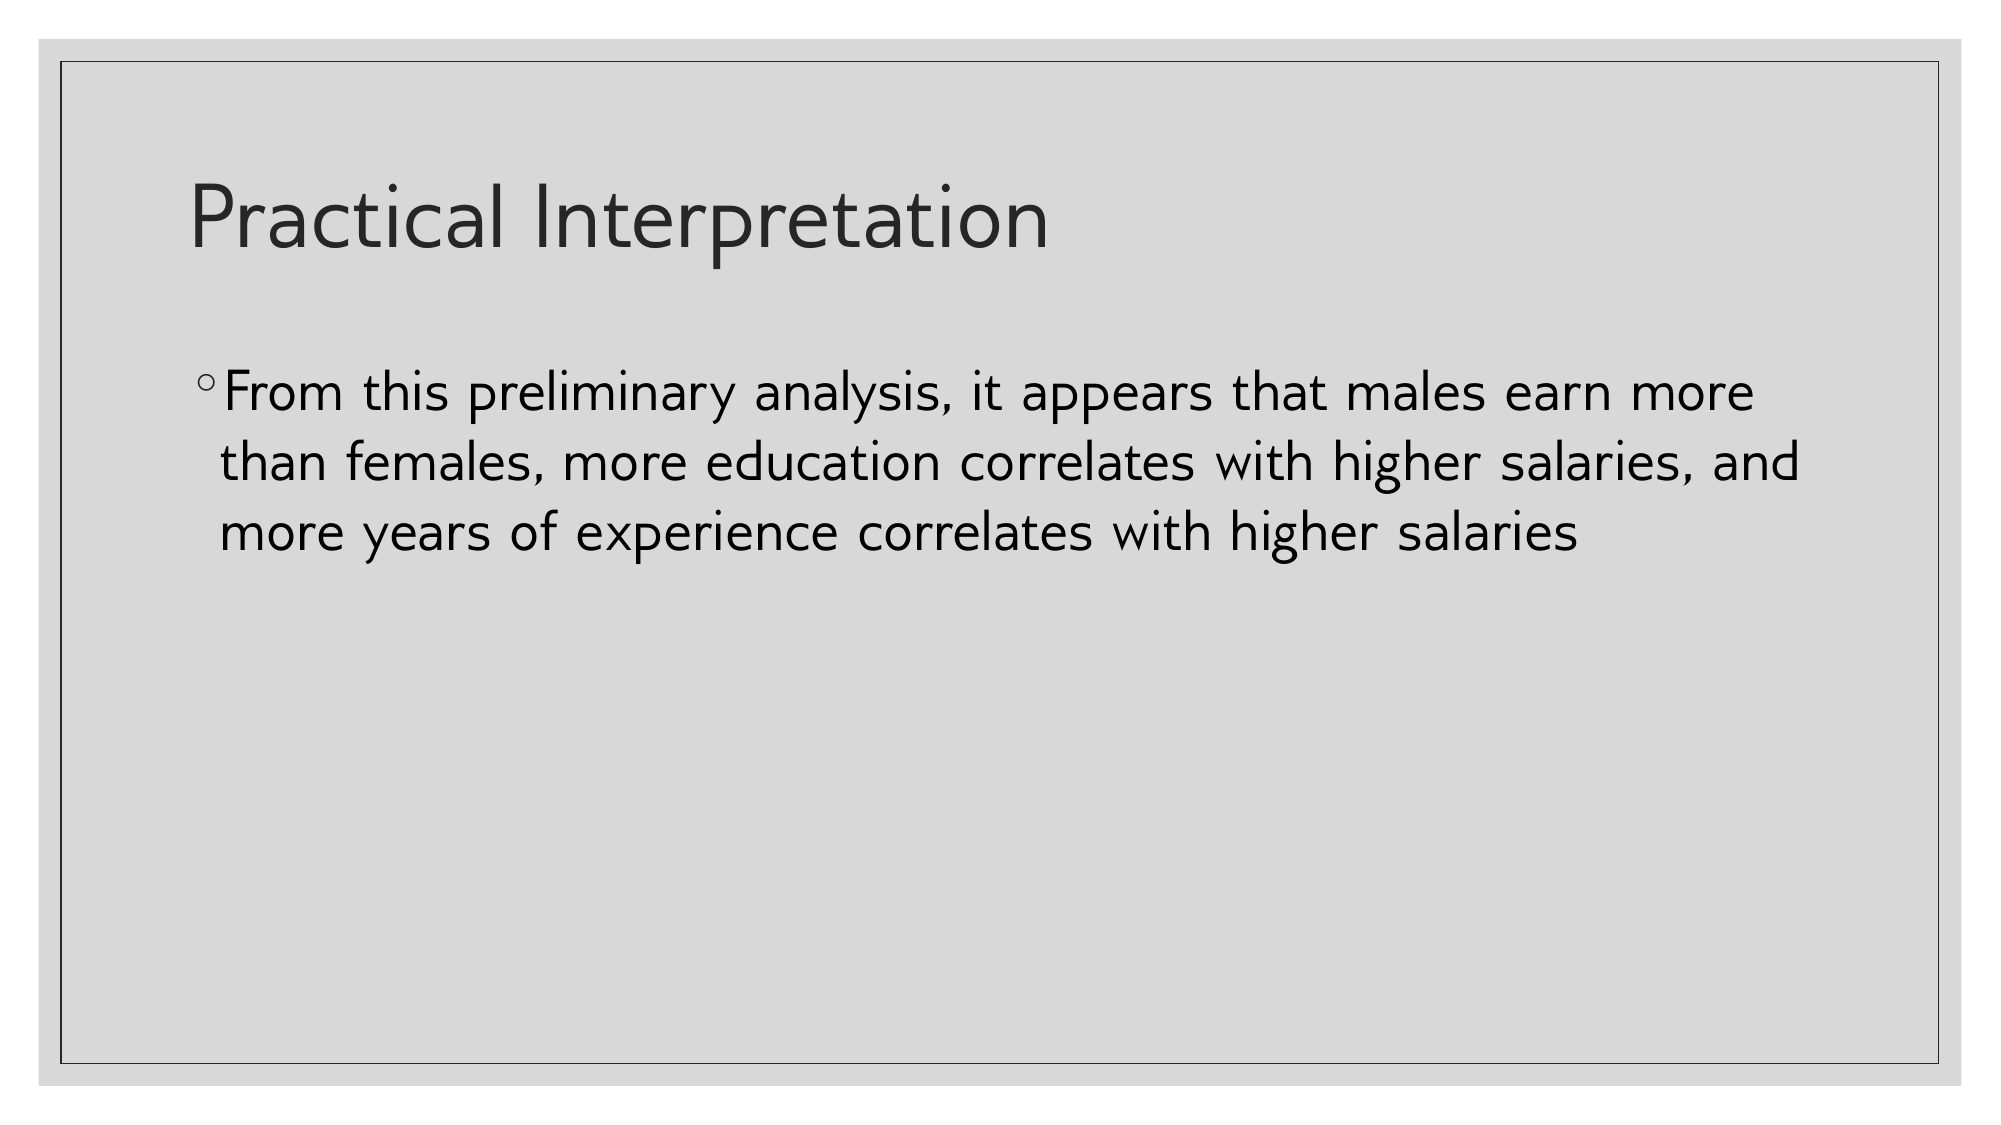

# Practical Interpretation
From this preliminary analysis, it appears that males earn more than females, more education correlates with higher salaries, and more years of experience correlates with higher salaries